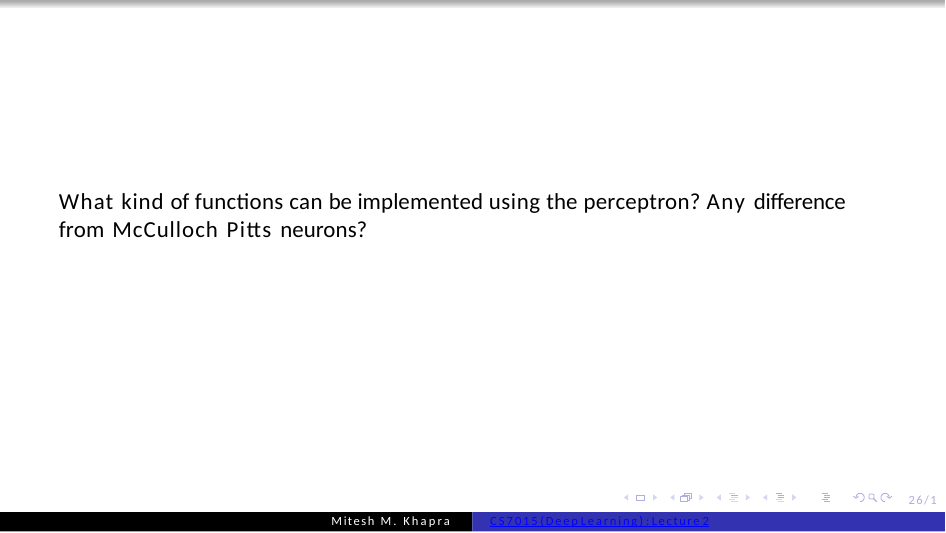

What kind of functions can be implemented using the perceptron? Any difference  from McCulloch Pitts neurons?
26/1

Mitesh M. Khapra
CS7015 (Deep Learning) : Lecture 2